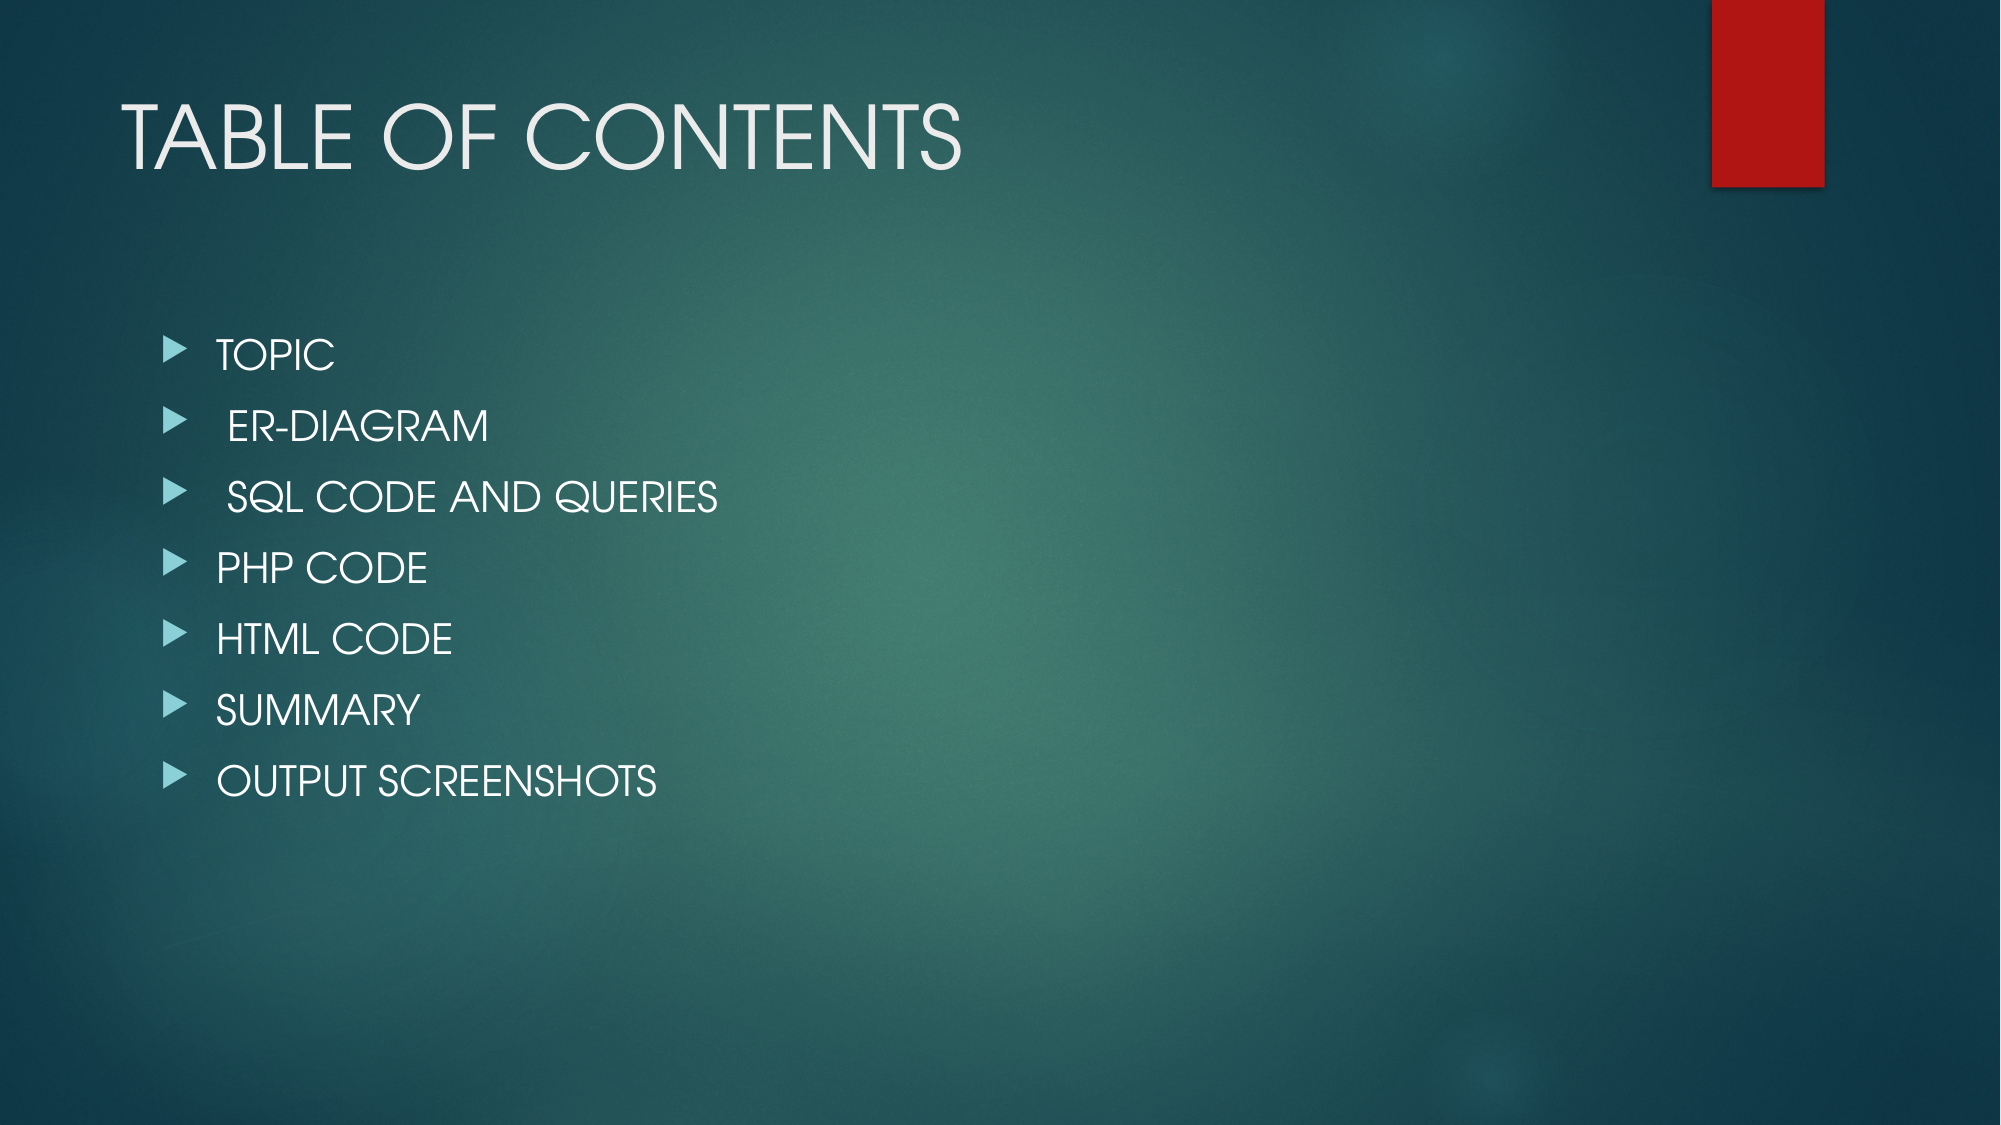

# TABLE OF CONTENTS
TOPIC
 ER-DIAGRAM
 SQL CODE AND QUERIES
PHP CODE
HTML CODE
SUMMARY
OUTPUT SCREENSHOTS